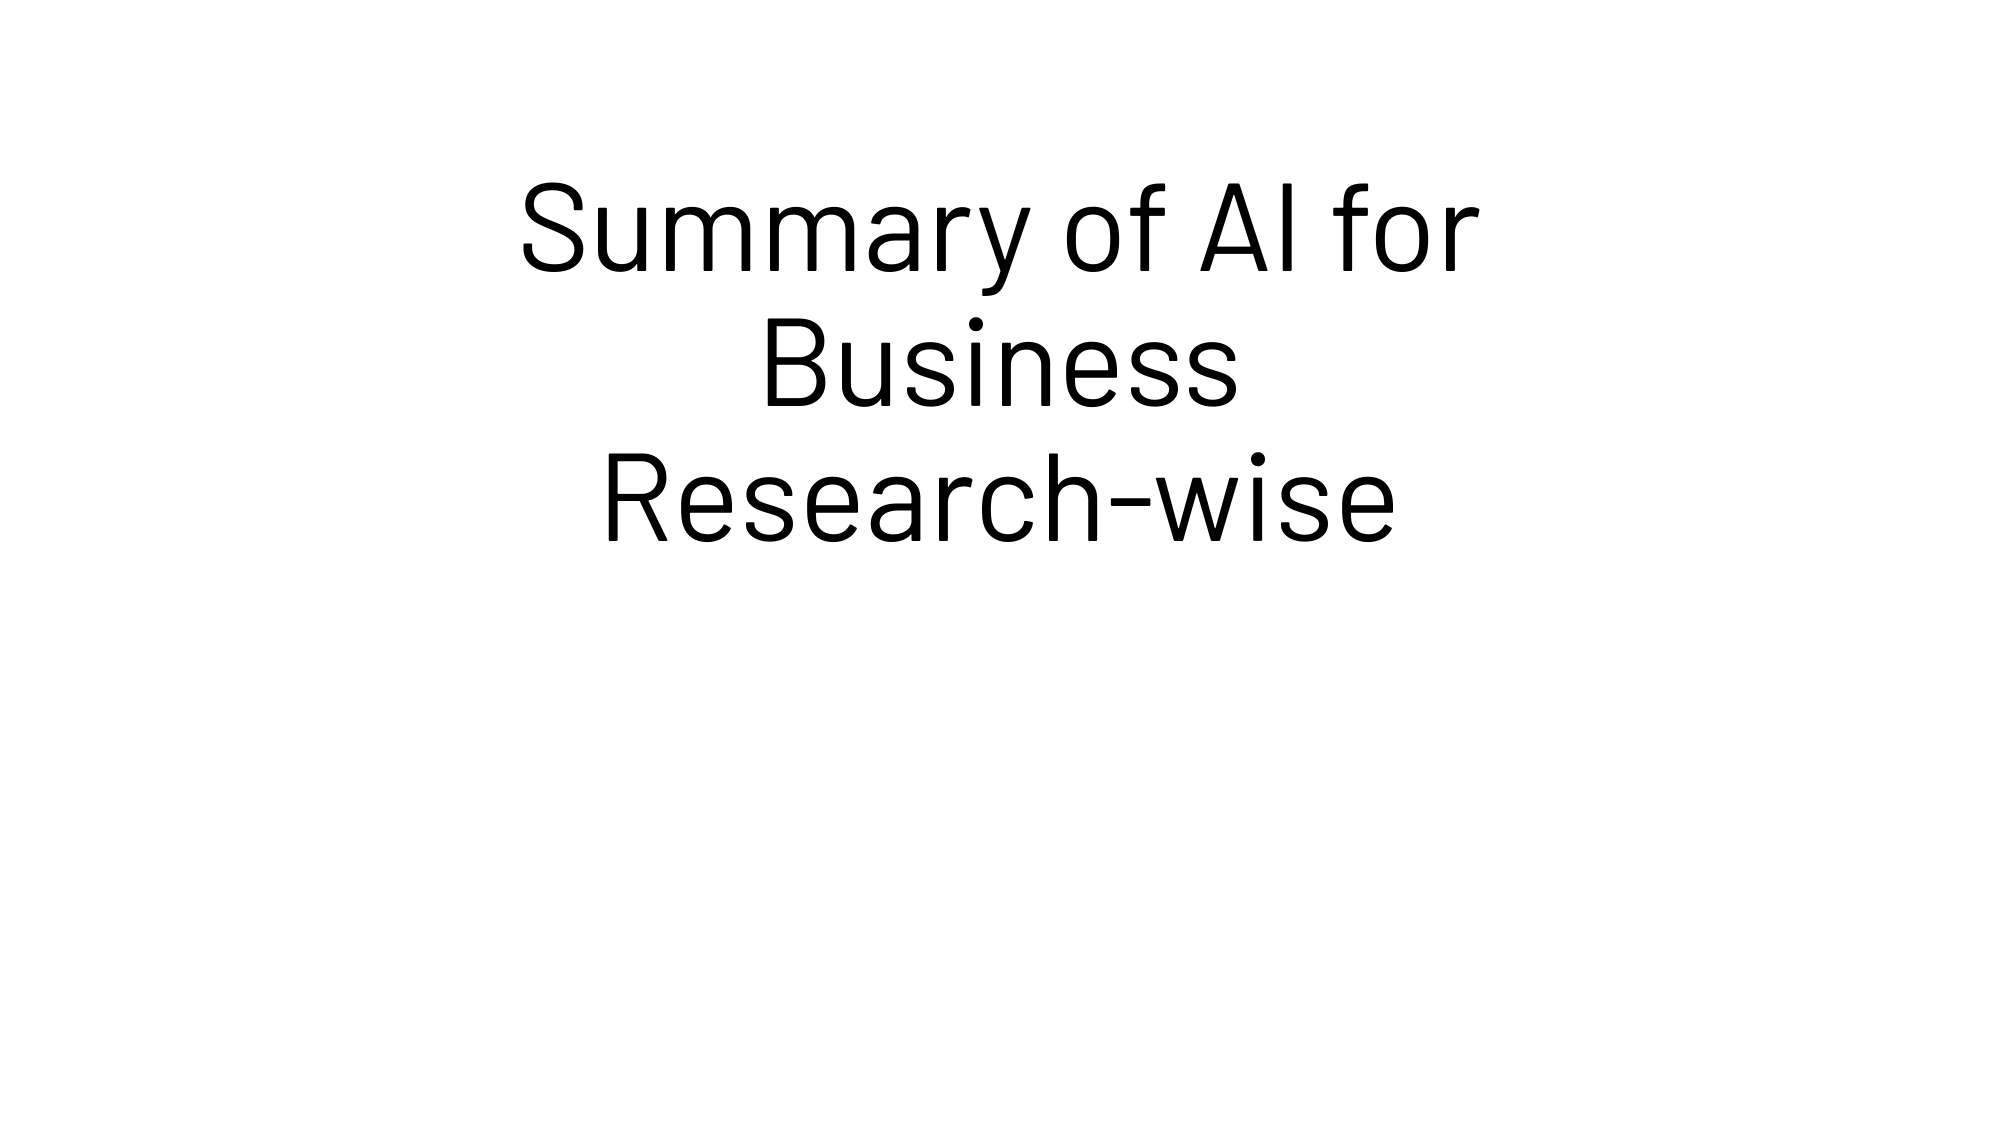

# Summary of AI for Business Research-wise